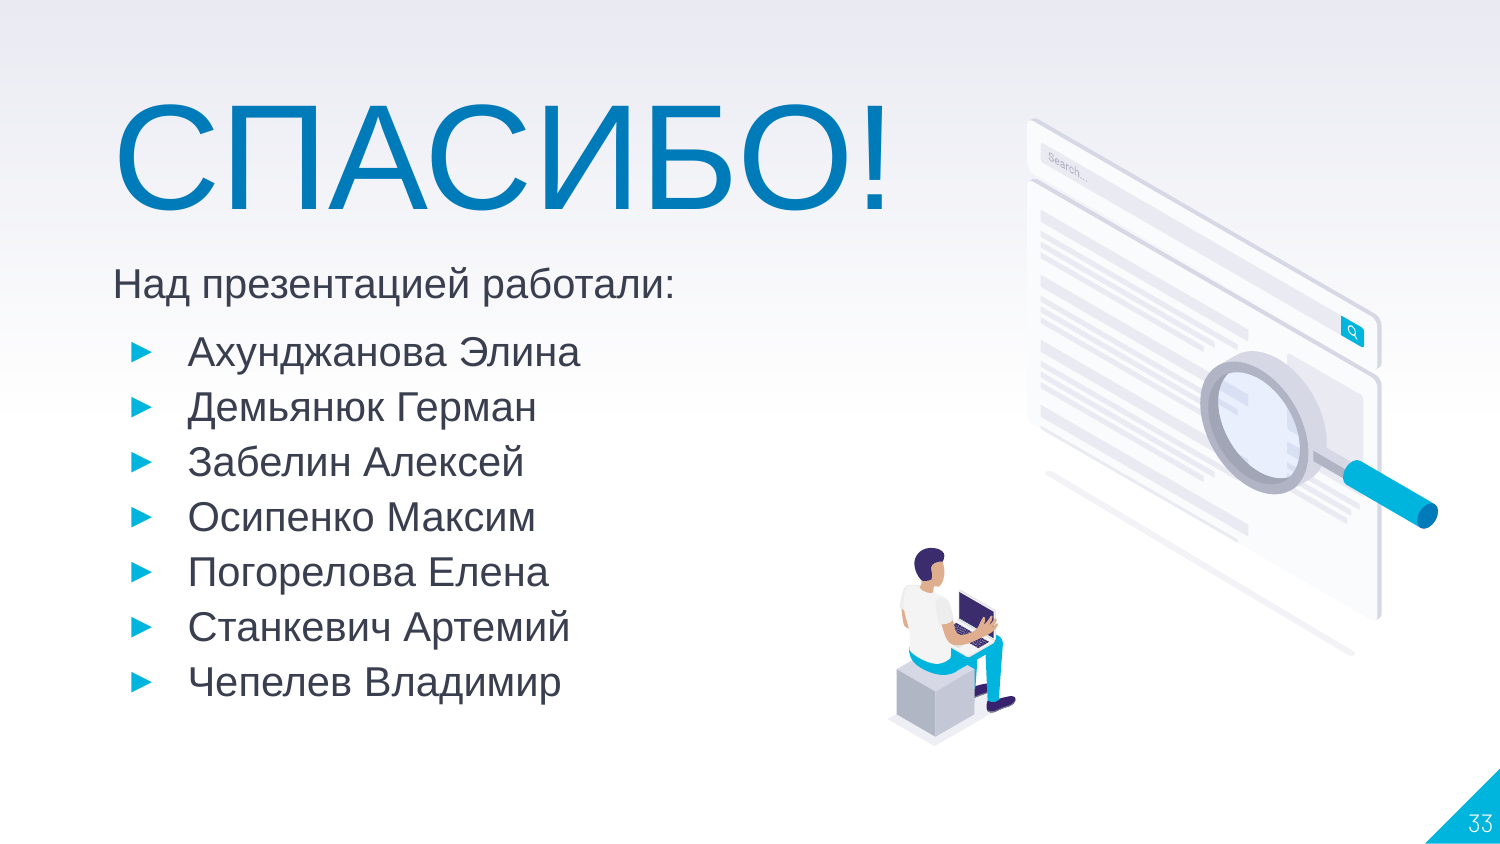

СПАСИБО!

Над презентацией работали:
Ахунджанова Элина
Демьянюк Герман
Забелин Алексей
Осипенко Максим
Погорелова Елена
Станкевич Артемий
Чепелев Владимир

33